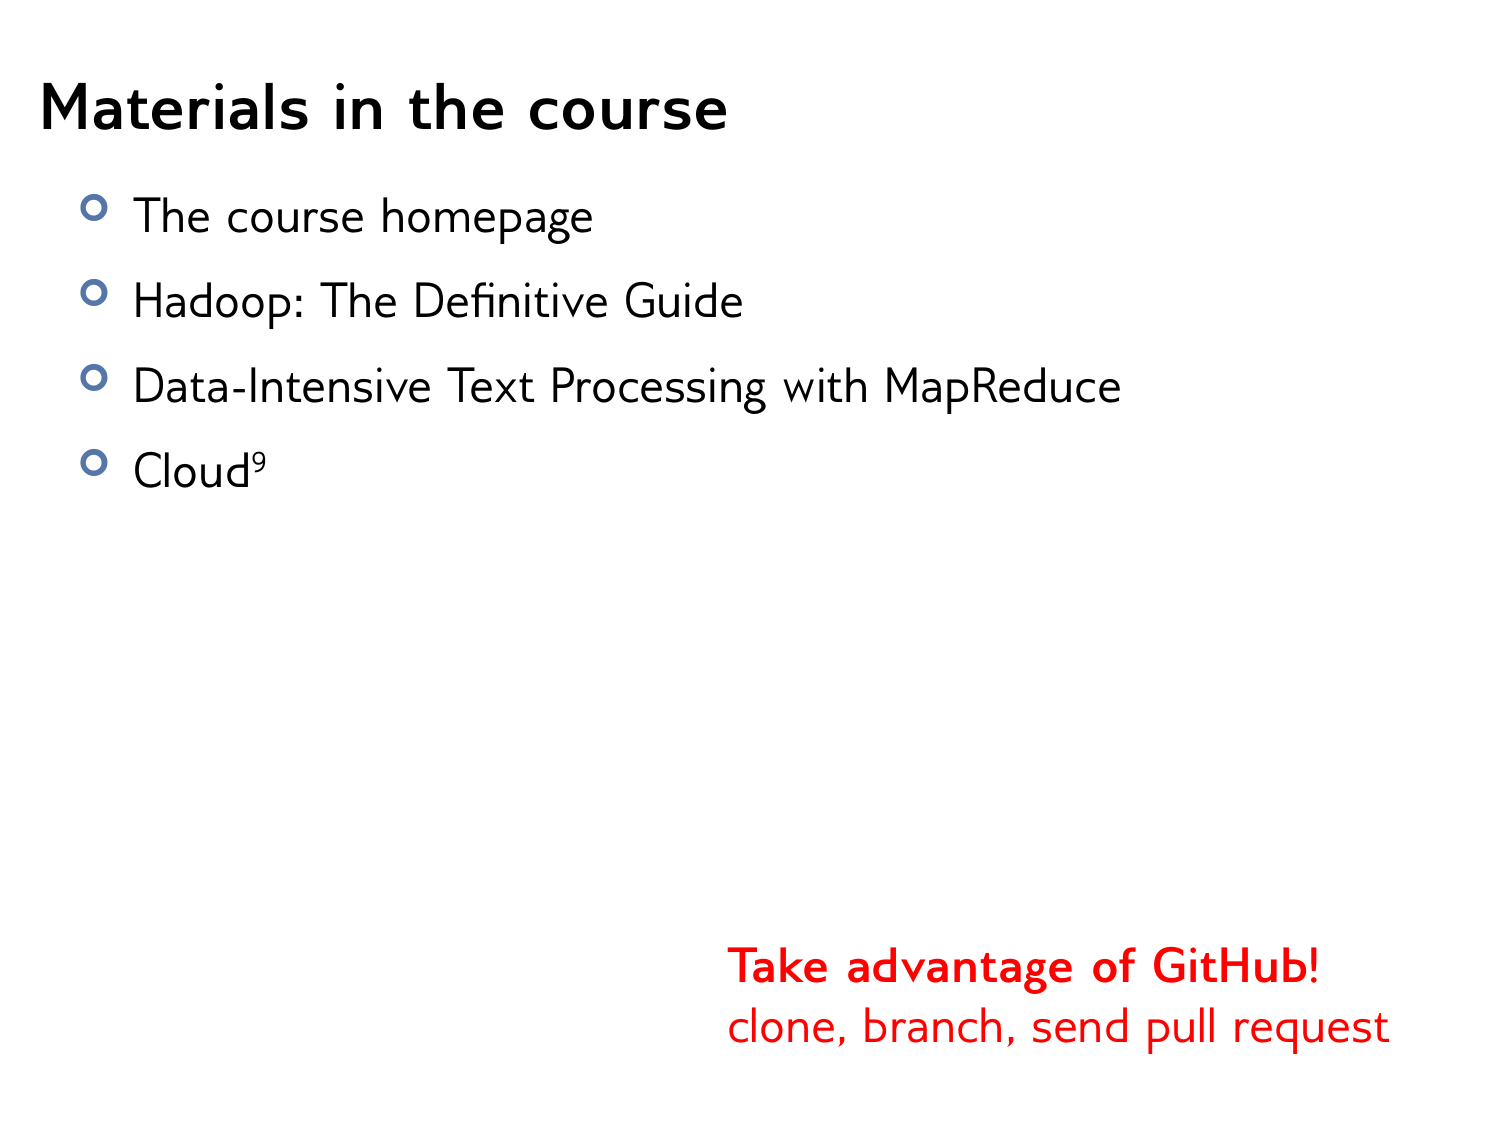

# Materials in the course
The course homepage
Hadoop: The Definitive Guide
Data-Intensive Text Processing with MapReduce
Cloud9

Take advantage of GitHub!
clone, branch, send pull request